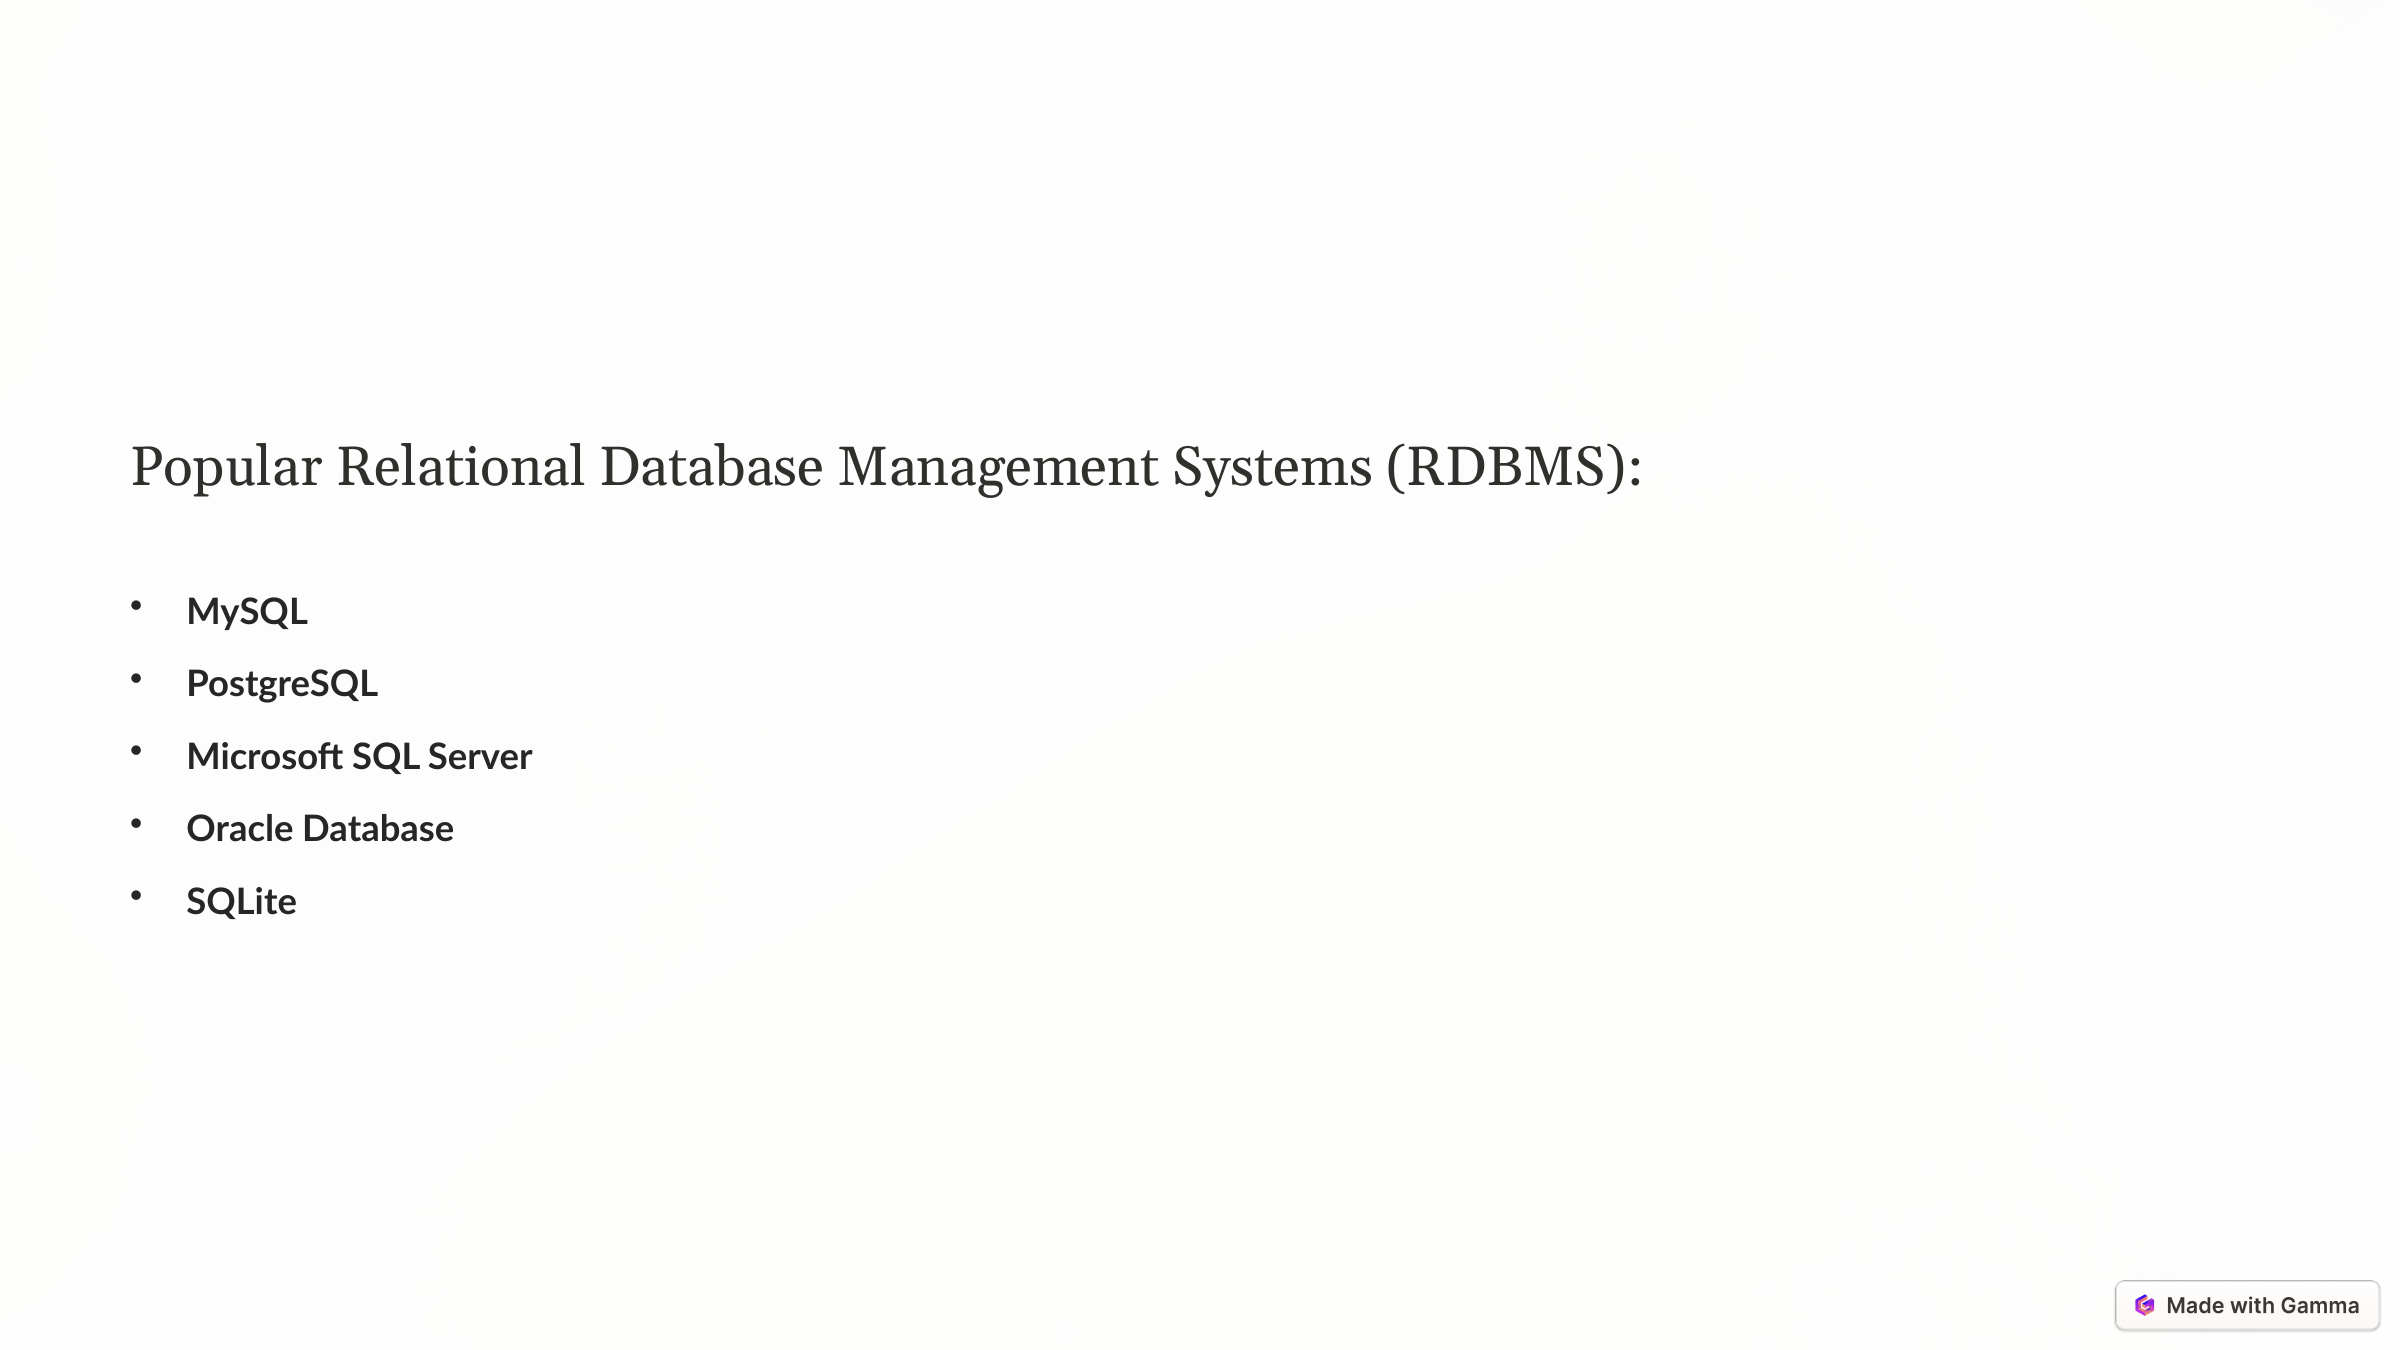

Popular Relational Database Management Systems (RDBMS):
MySQL
PostgreSQL
Microsoft SQL Server
Oracle Database
SQLite